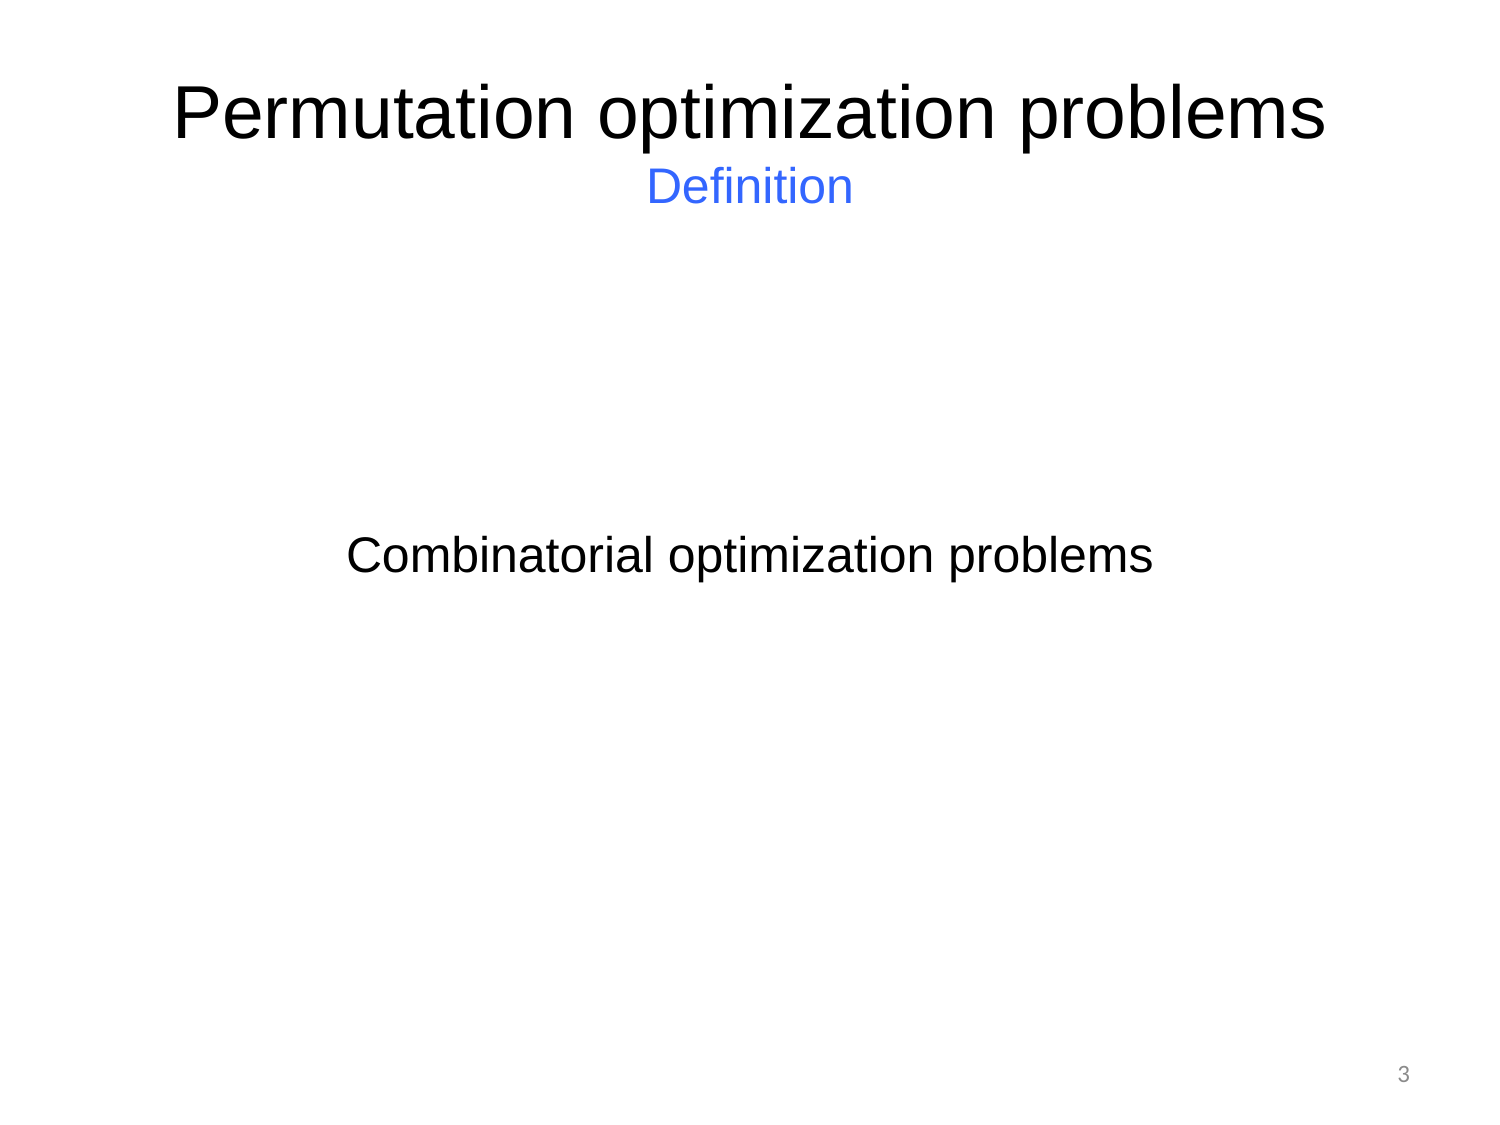

# Permutation optimization problems Definition

Combinatorial optimization problems

3